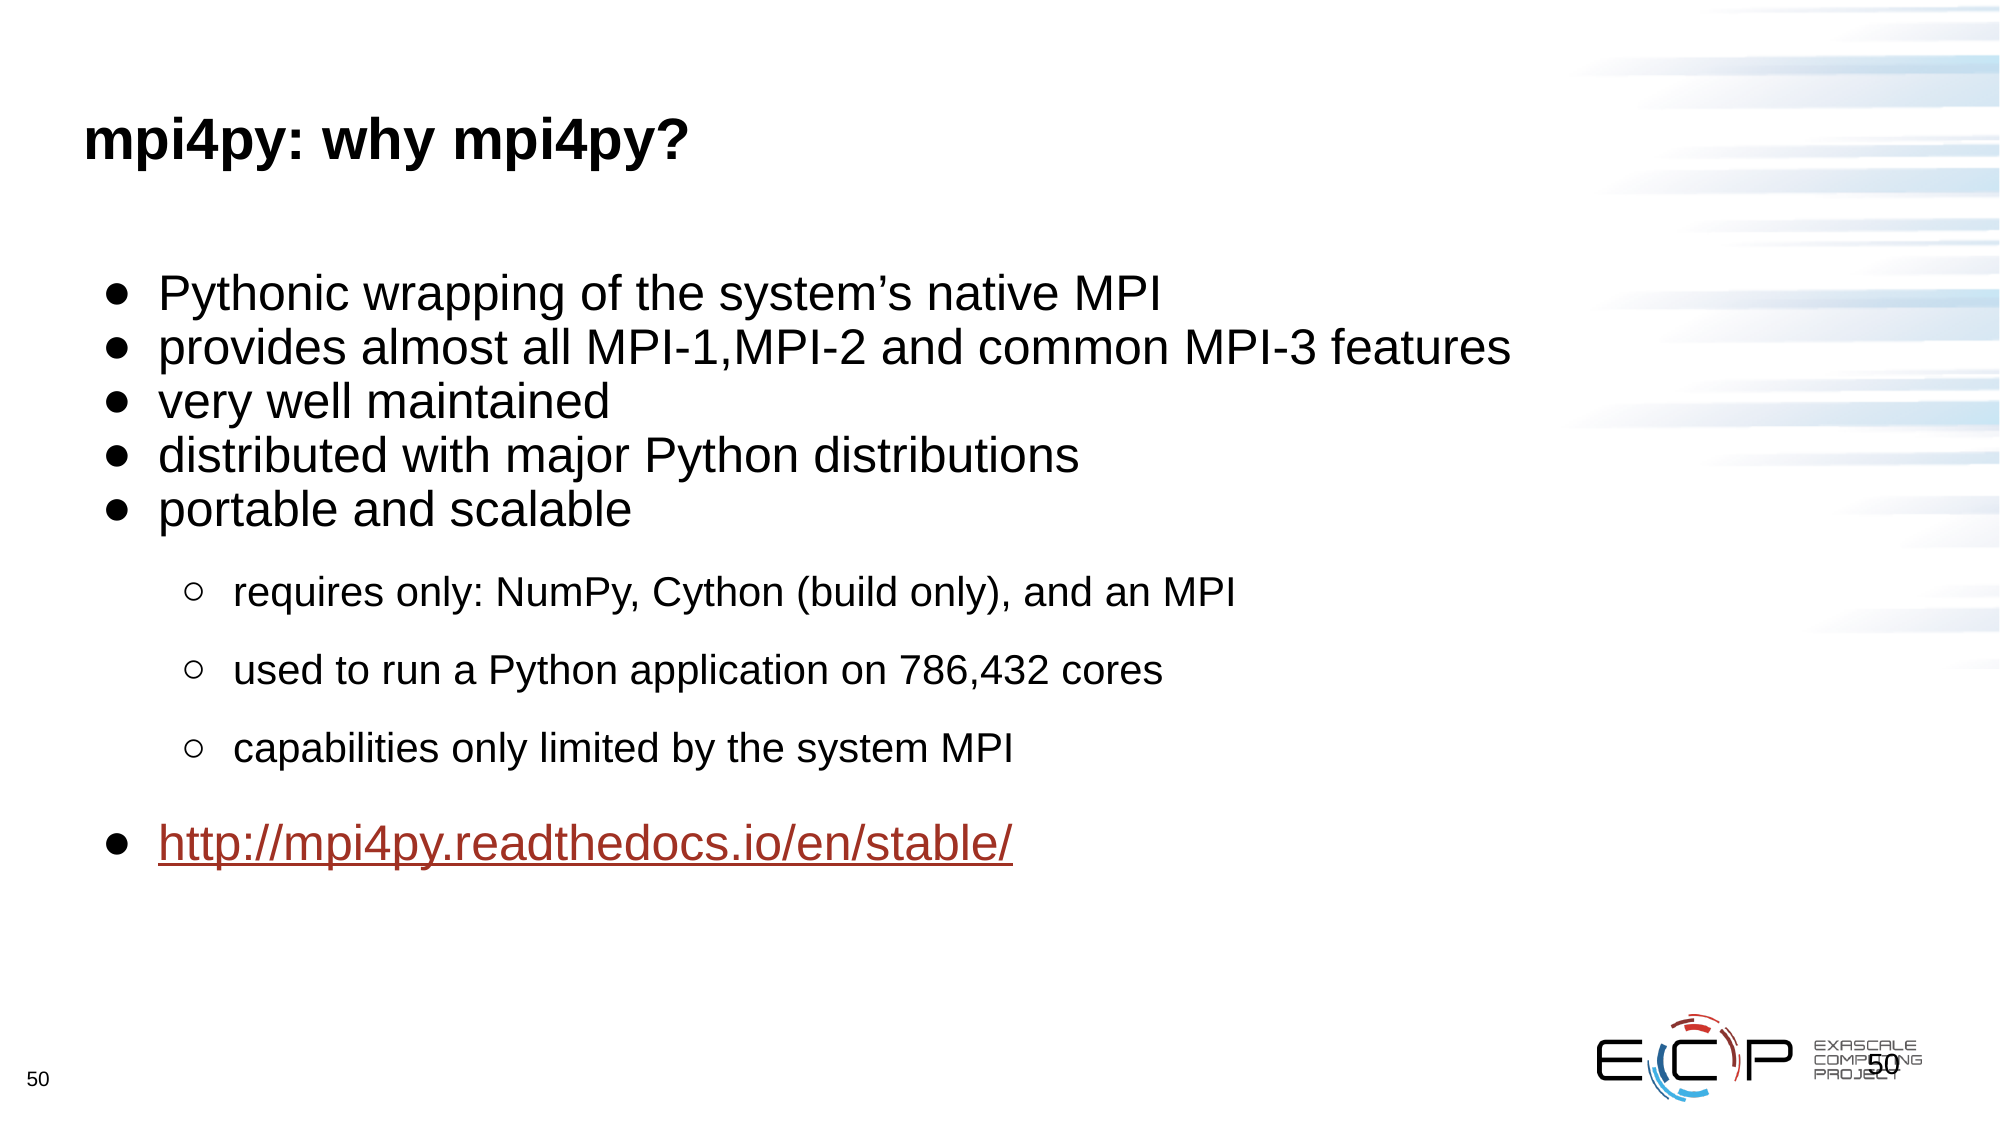

# mpi4py: why mpi4py?
Pythonic wrapping of the system’s native MPI
provides almost all MPI-1,MPI-2 and common MPI-3 features
very well maintained
distributed with major Python distributions
portable and scalable
requires only: NumPy, Cython (build only), and an MPI
used to run a Python application on 786,432 cores
capabilities only limited by the system MPI
http://mpi4py.readthedocs.io/en/stable/
50